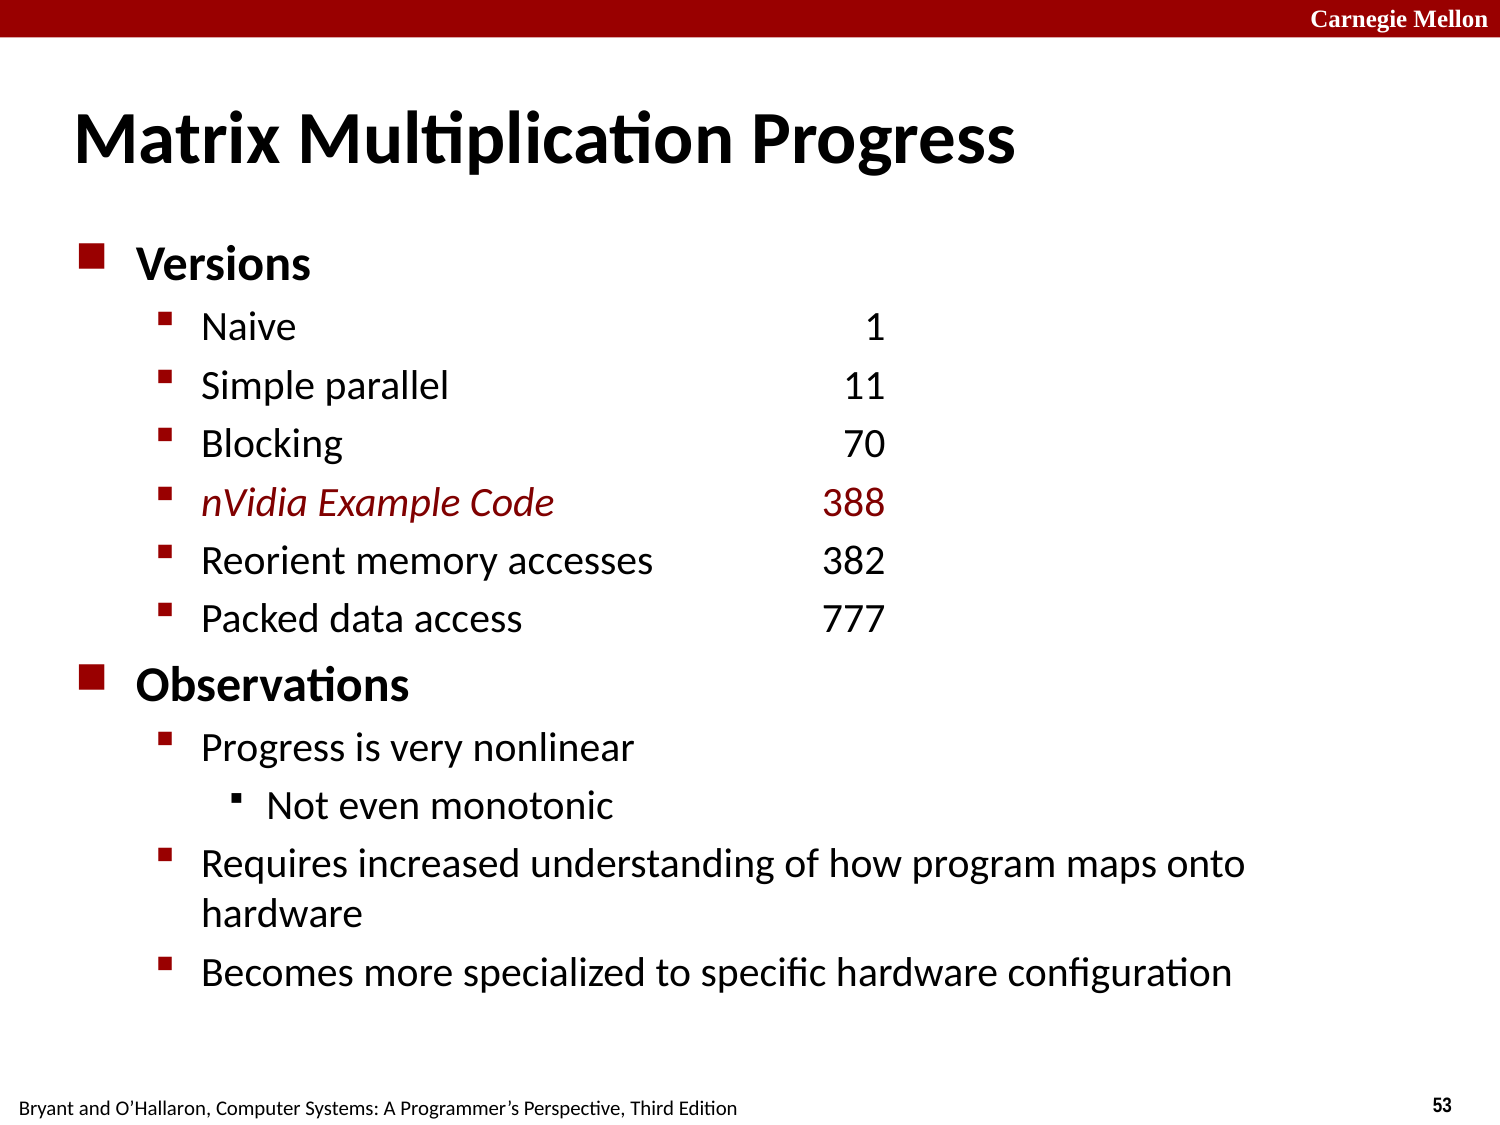

# Matrix Multiplication Progress
Versions
Naive	1
Simple parallel	11
Blocking	70
nVidia Example Code	388
Reorient memory accesses	382
Packed data access	777
Observations
Progress is very nonlinear
Not even monotonic
Requires increased understanding of how program maps onto hardware
Becomes more specialized to specific hardware configuration